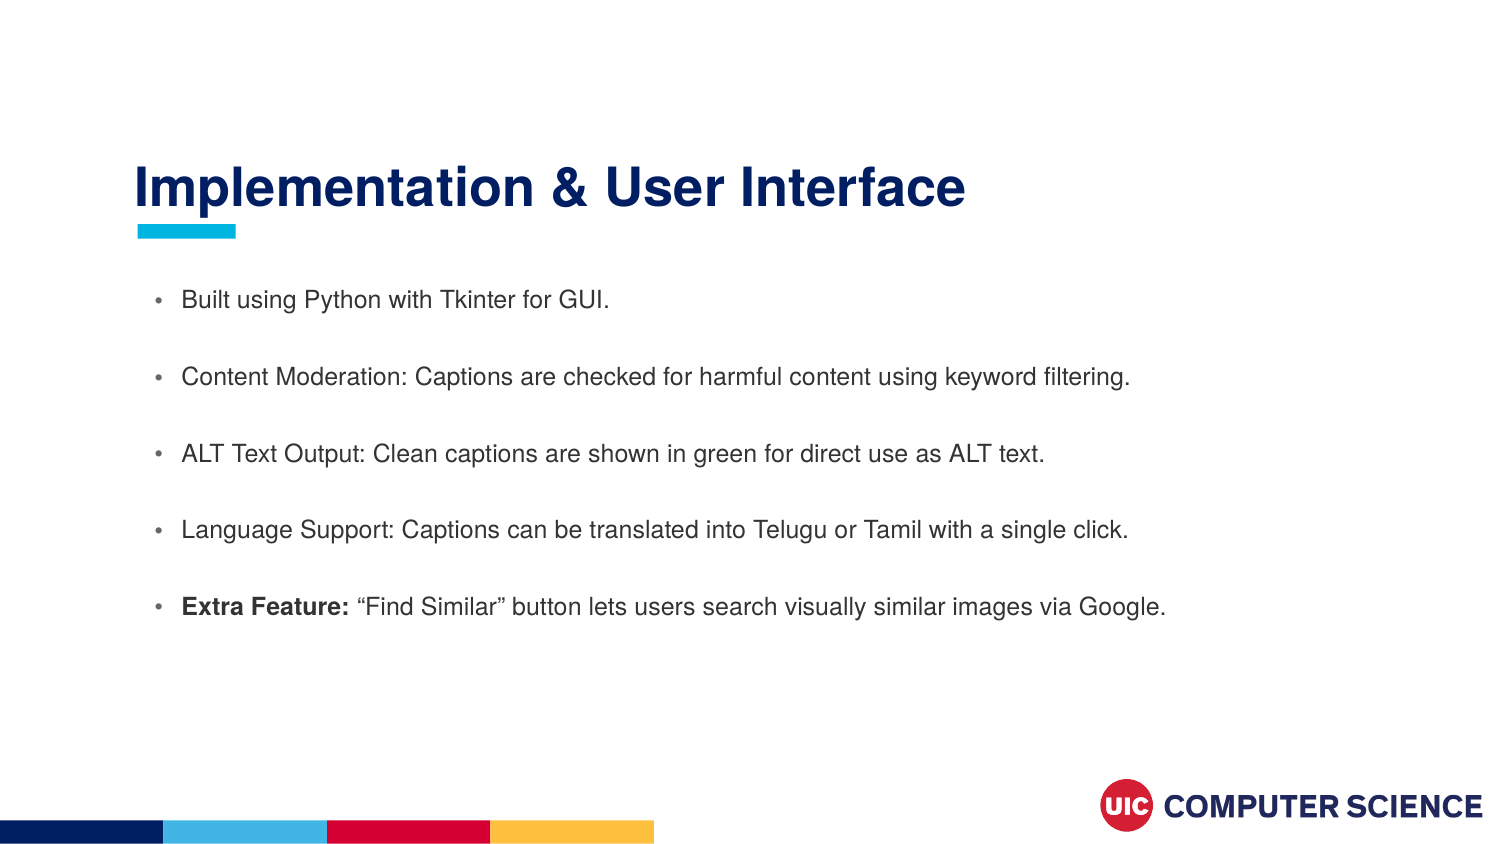

Implementation & User Interface
Built using Python with Tkinter for GUI.
Content Moderation: Captions are checked for harmful content using keyword filtering.
ALT Text Output: Clean captions are shown in green for direct use as ALT text.
Language Support: Captions can be translated into Telugu or Tamil with a single click.
Extra Feature: “Find Similar” button lets users search visually similar images via Google.